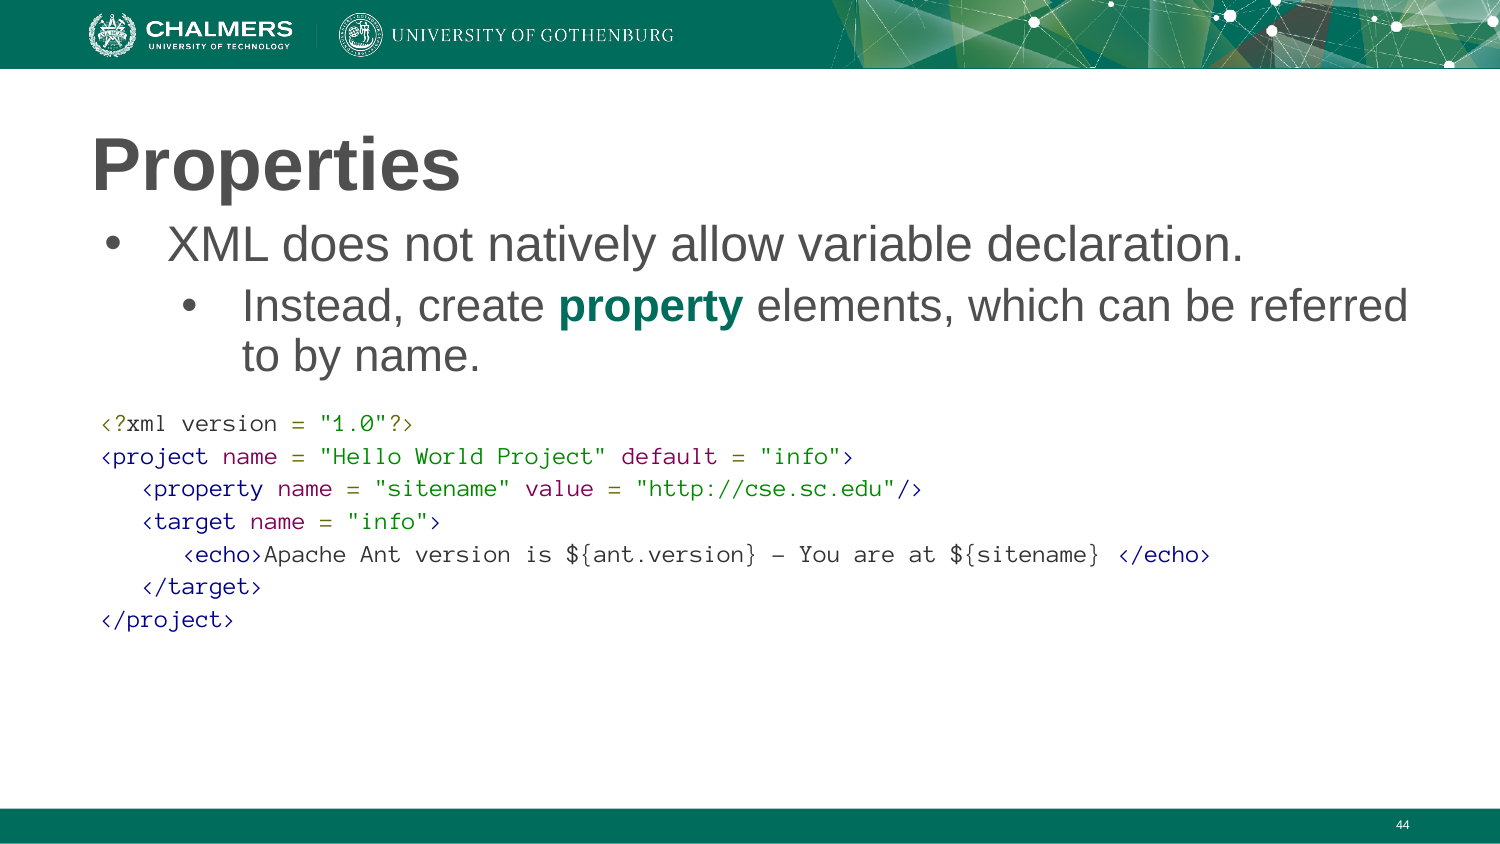

# Properties
XML does not natively allow variable declaration.
Instead, create property elements, which can be referred to by name.
<?xml version = "1.0"?>
<project name = "Hello World Project" default = "info">
   <property name = "sitename" value = "http://cse.sc.edu"/>
   <target name = "info">
      <echo>Apache Ant version is ${ant.version} - You are at ${sitename} </echo>
   </target>
</project>
44